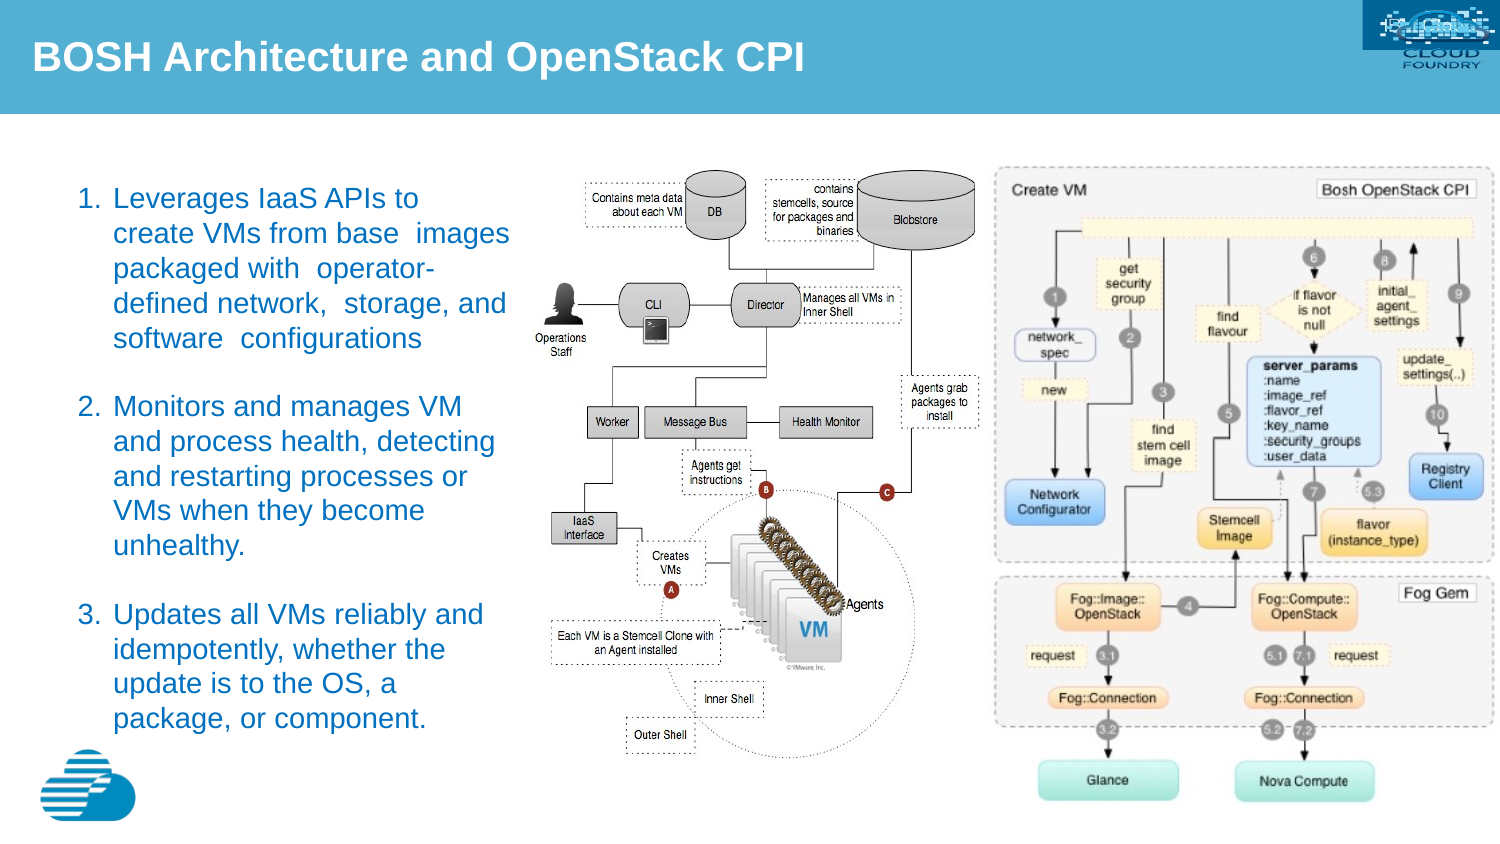

BOSH Architecture and OpenStack CPI

Leverages IaaS APIs to  create VMs from base  images packaged with  operator-defined network,  storage, and software  configurations

Monitors and manages VM  and process health, detecting  and restarting processes or  VMs when they become  unhealthy.

Updates all VMs reliably and  idempotently, whether the  update is to the OS, a  package, or component.